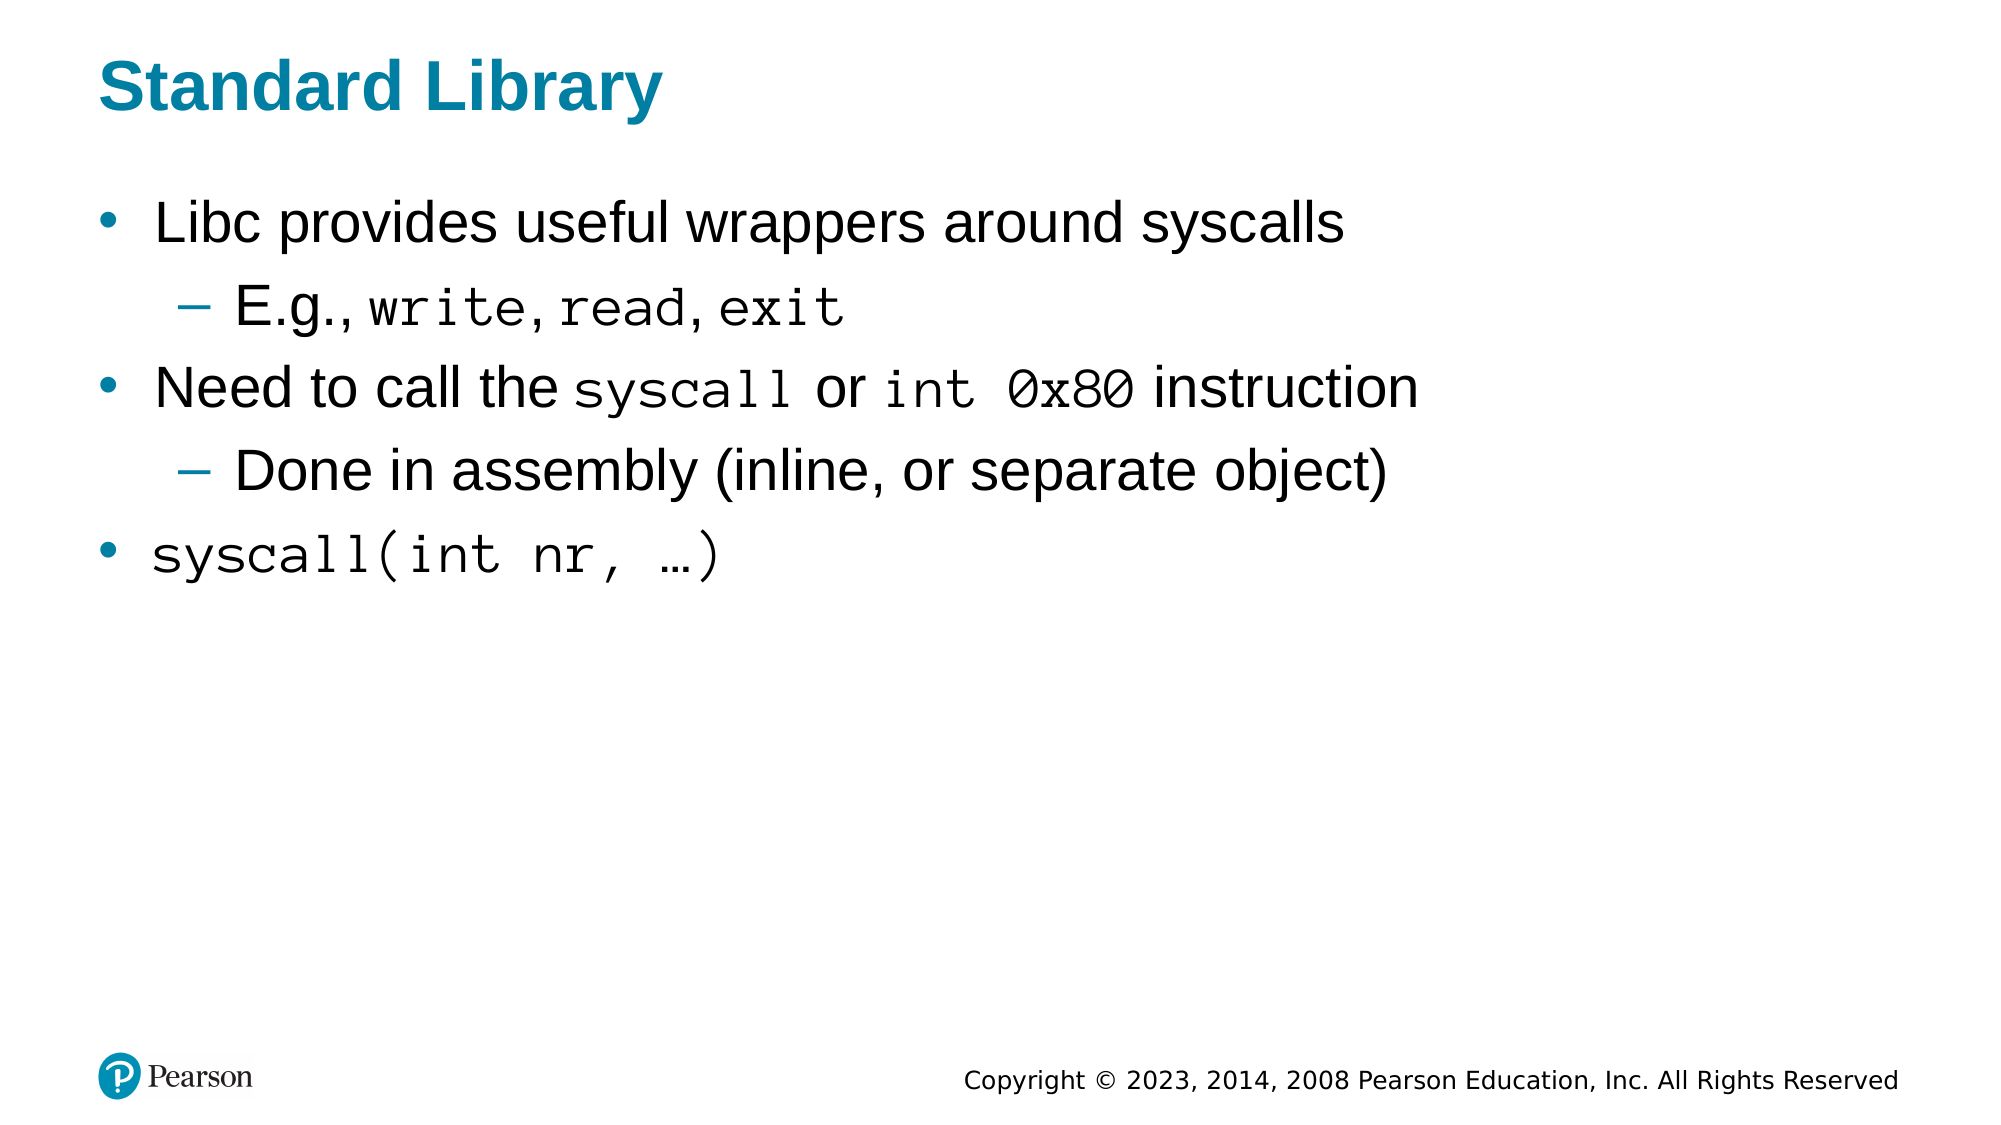

# Standard Library
Libc provides useful wrappers around syscalls
E.g., write, read, exit
Need to call the syscall or int 0x80 instruction
Done in assembly (inline, or separate object)
syscall(int nr, …)